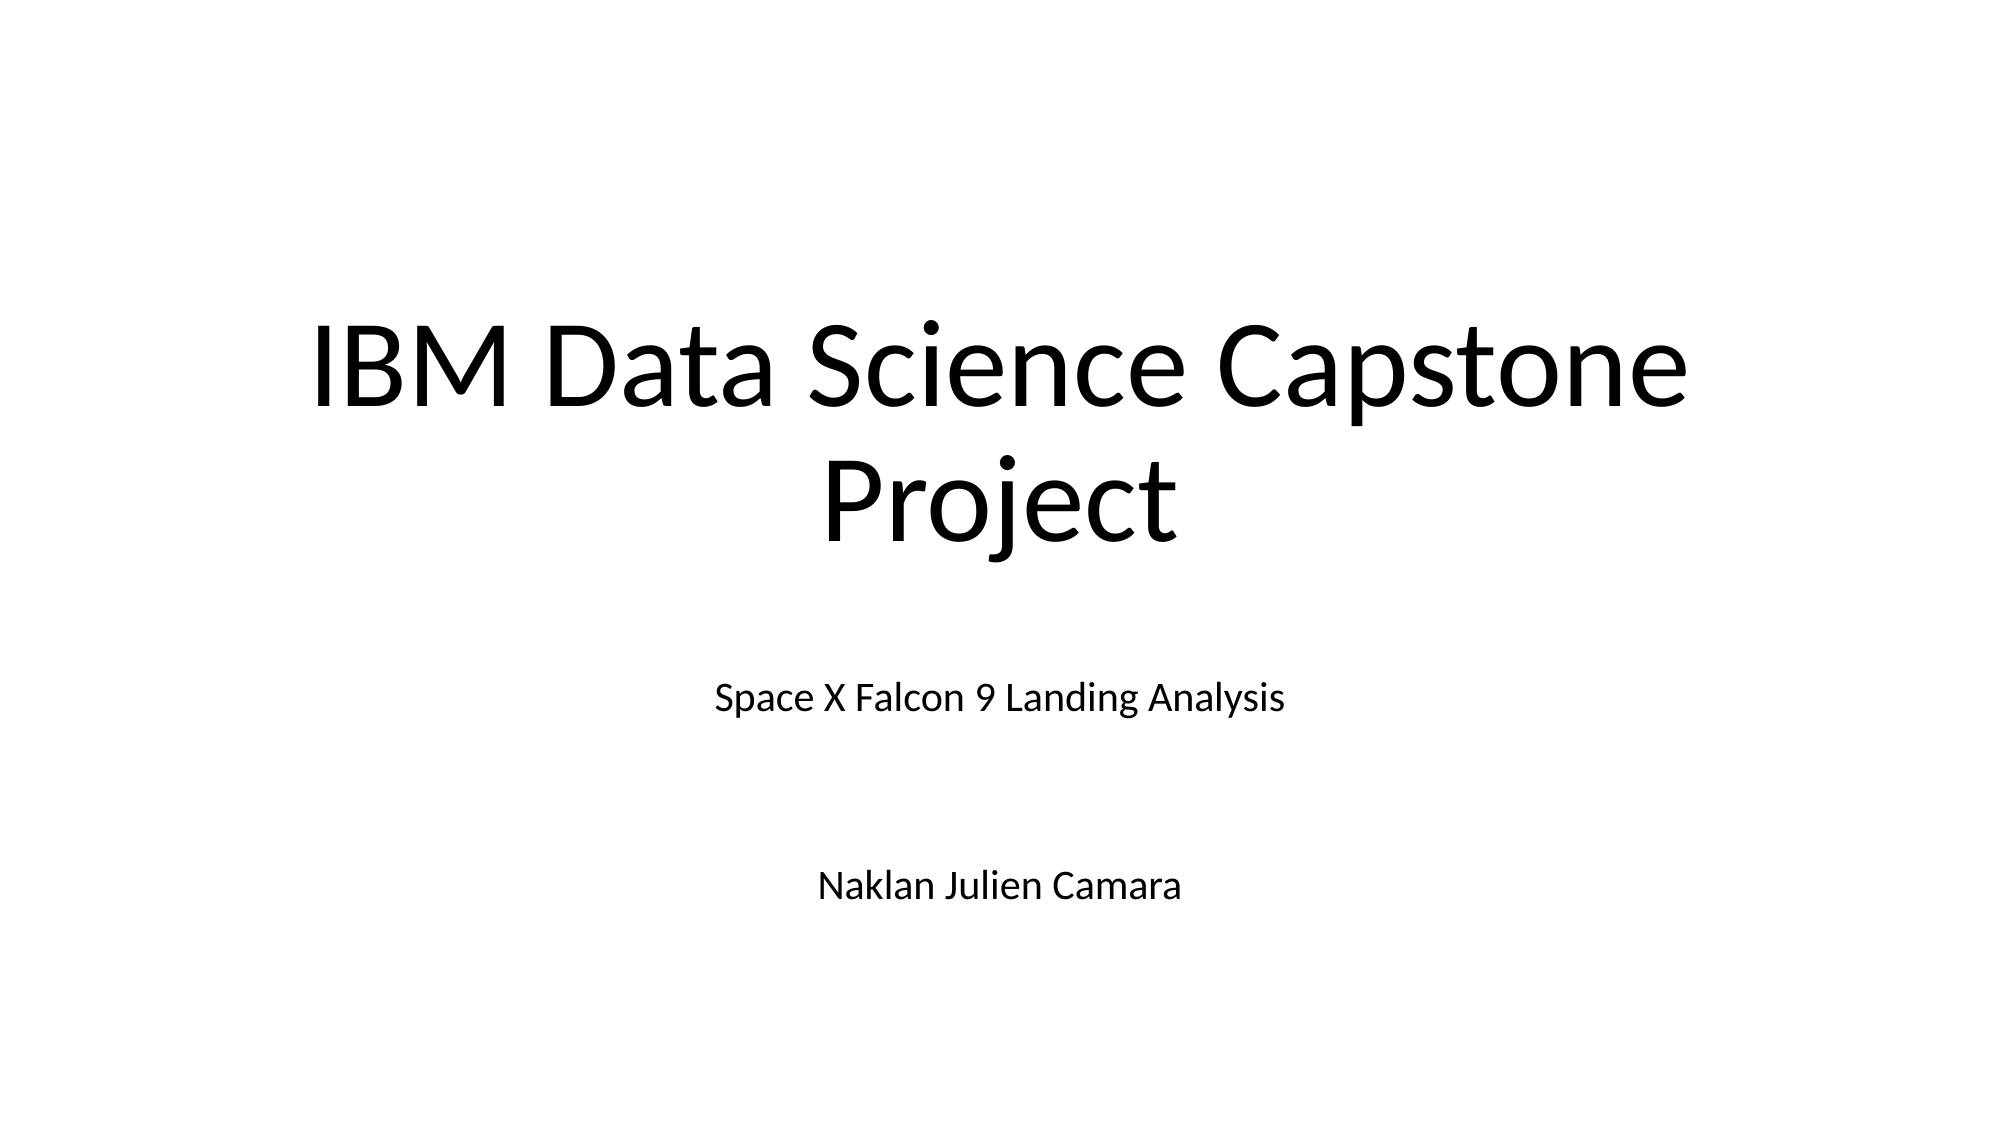

# IBM Data Science Capstone Project
Space X Falcon 9 Landing Analysis

Naklan Julien Camara